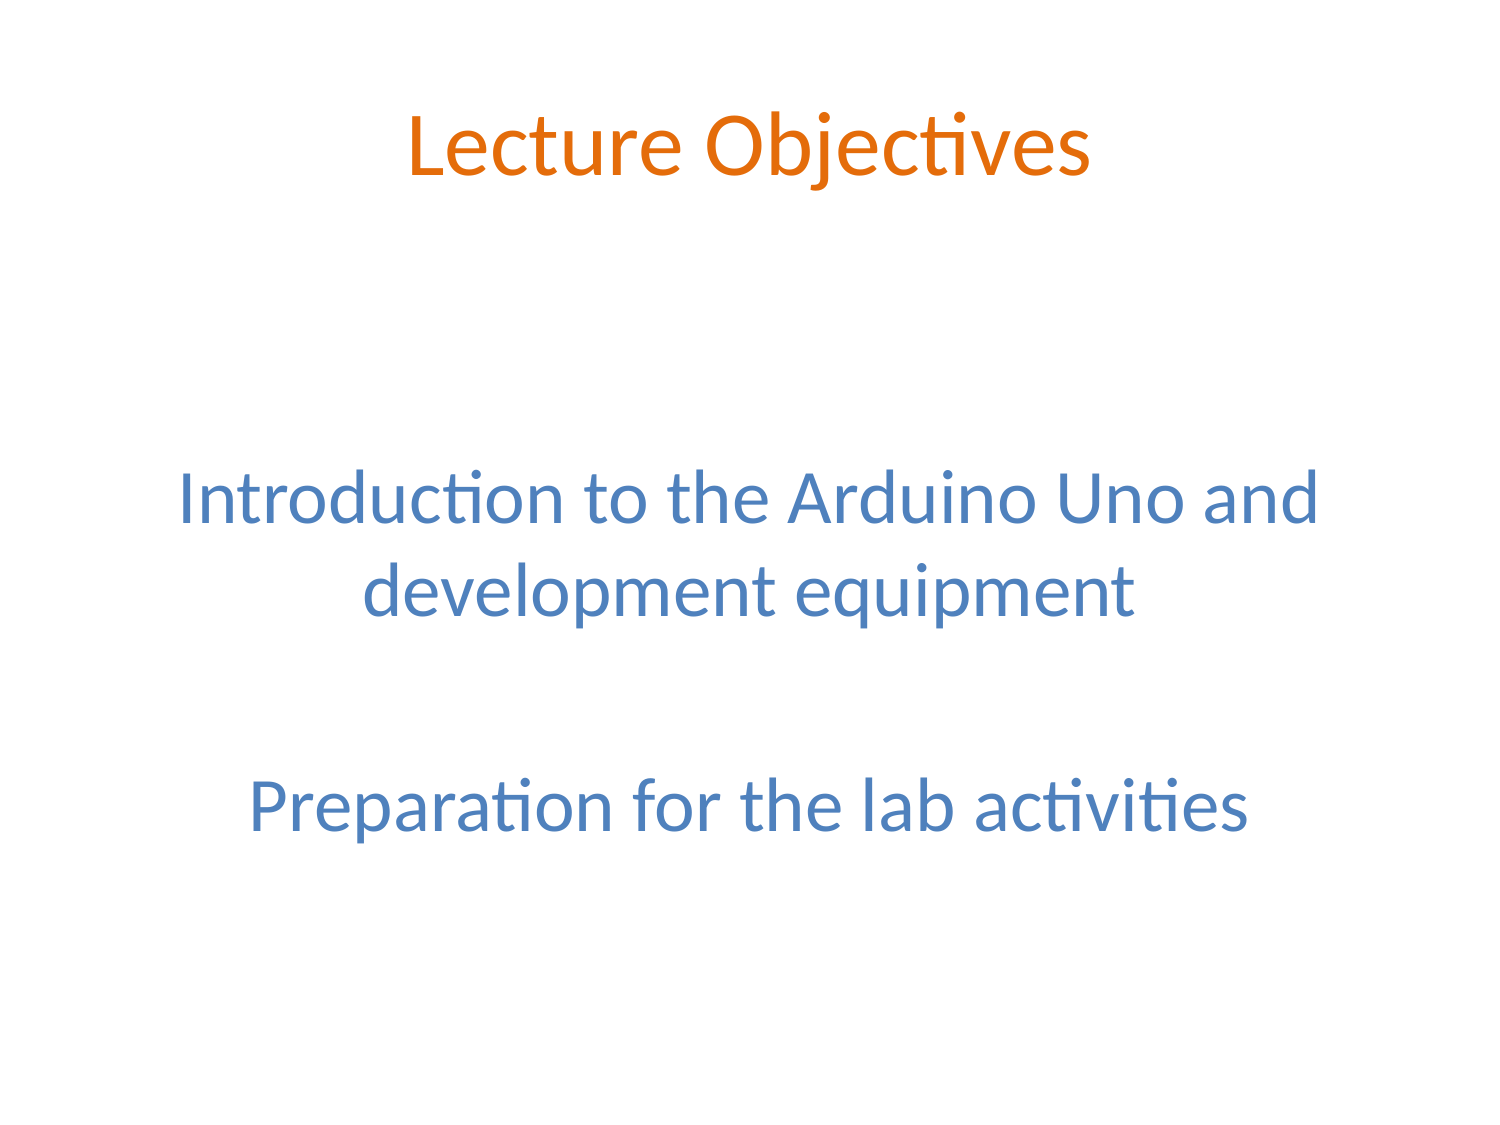

# Lecture Objectives

Introduction to the Arduino Uno and development equipment

Preparation for the lab activities